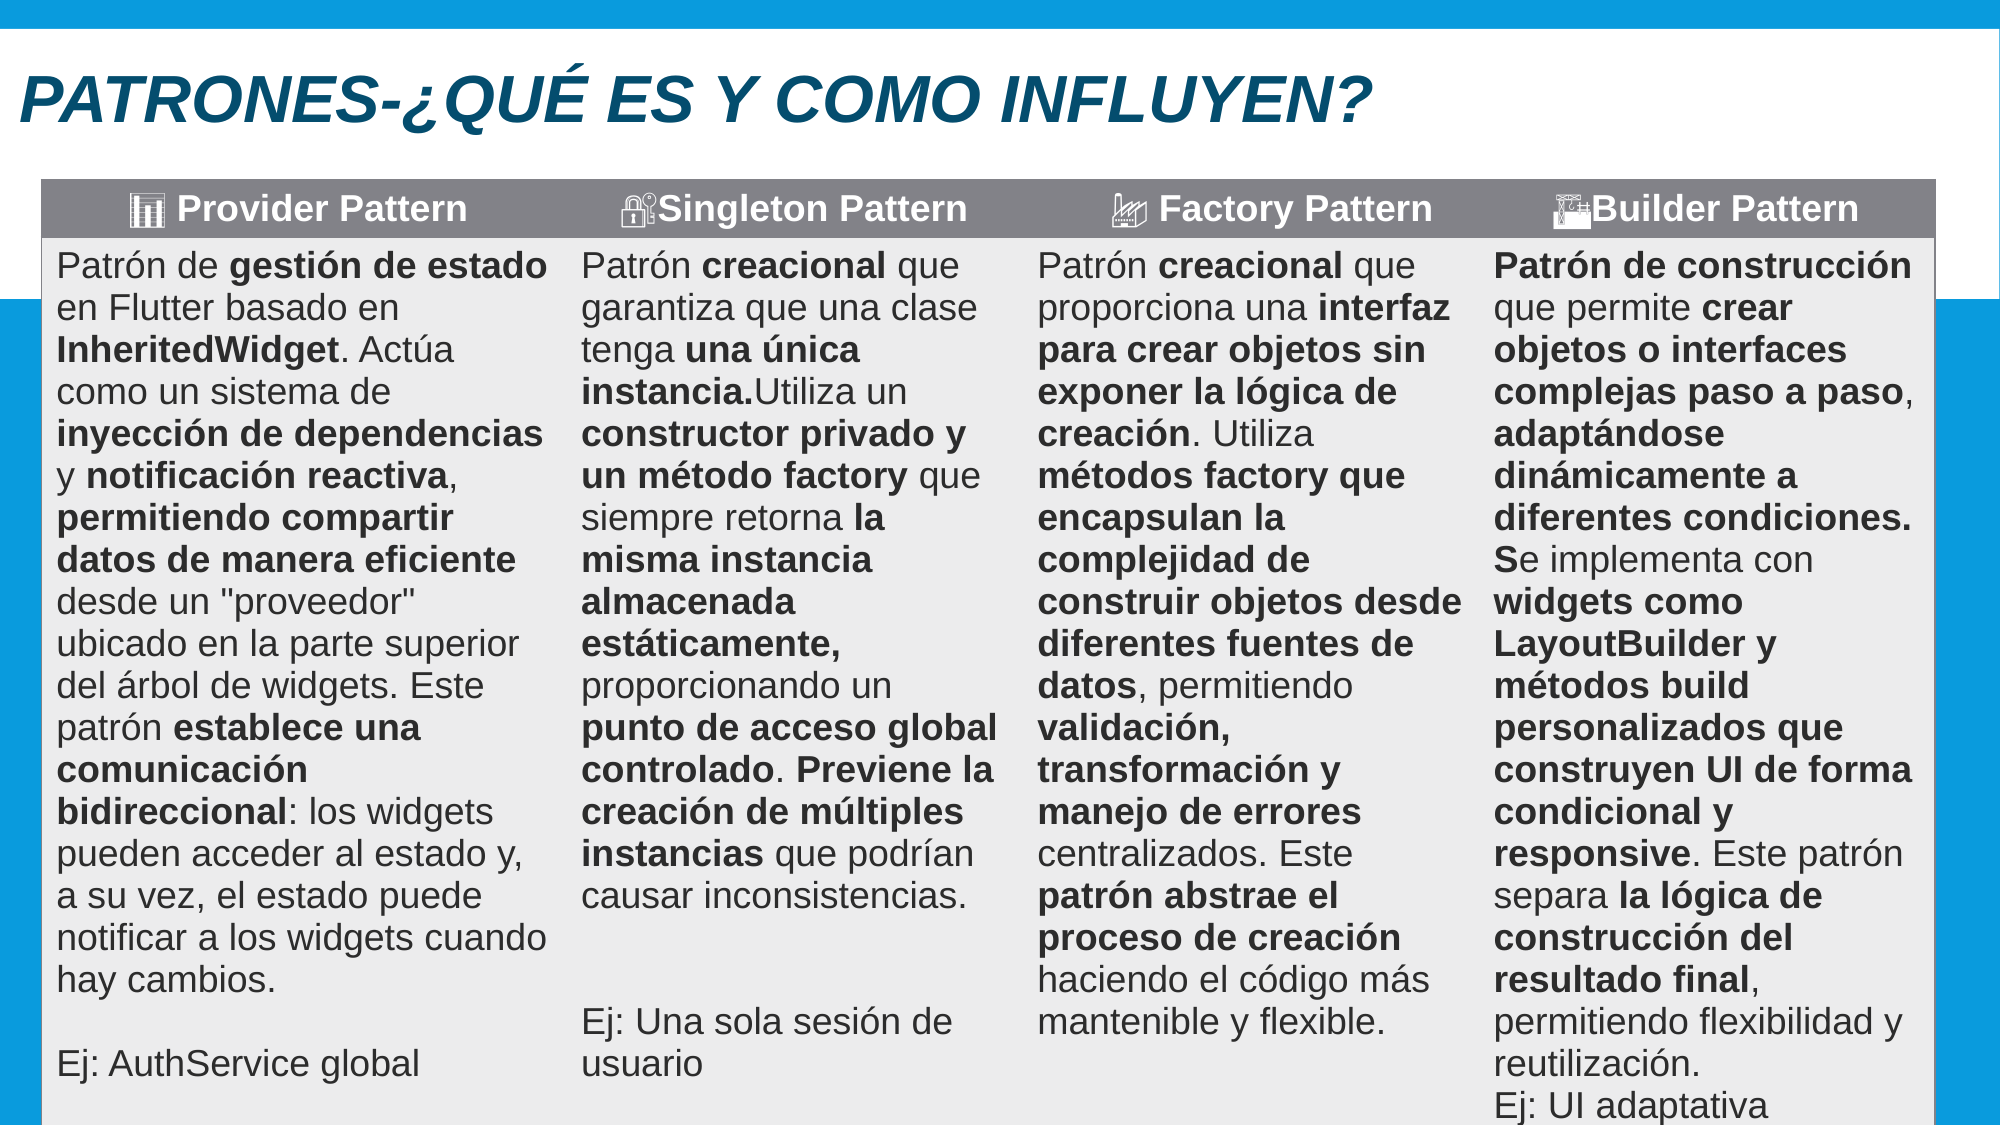

# PATRONES-¿Qué ES Y COMO INFLUYEN?
| 📊 Provider Pattern | 🔐Singleton Pattern | 🏭 Factory Pattern | 🏗️Builder Pattern |
| --- | --- | --- | --- |
| Patrón de gestión de estado en Flutter basado en InheritedWidget. Actúa como un sistema de inyección de dependencias y notificación reactiva, permitiendo compartir datos de manera eficiente desde un "proveedor" ubicado en la parte superior del árbol de widgets. Este patrón establece una comunicación bidireccional: los widgets pueden acceder al estado y, a su vez, el estado puede notificar a los widgets cuando hay cambios. Ej: AuthService global | Patrón creacional que garantiza que una clase tenga una única instancia.Utiliza un constructor privado y un método factory que siempre retorna la misma instancia almacenada estáticamente, proporcionando un punto de acceso global controlado. Previene la creación de múltiples instancias que podrían causar inconsistencias. Ej: Una sola sesión de usuario | Patrón creacional que proporciona una interfaz para crear objetos sin exponer la lógica de creación. Utiliza métodos factory que encapsulan la complejidad de construir objetos desde diferentes fuentes de datos, permitiendo validación, transformación y manejo de errores centralizados. Este patrón abstrae el proceso de creación haciendo el código más mantenible y flexible. Ej: User.fromJson | Patrón de construcción que permite crear objetos o interfaces complejas paso a paso, adaptándose dinámicamente a diferentes condiciones. Se implementa con widgets como LayoutBuilder y métodos build personalizados que construyen UI de forma condicional y responsive. Este patrón separa la lógica de construcción del resultado final, permitiendo flexibilidad y reutilización. Ej: UI adaptativa móvil/tablet |